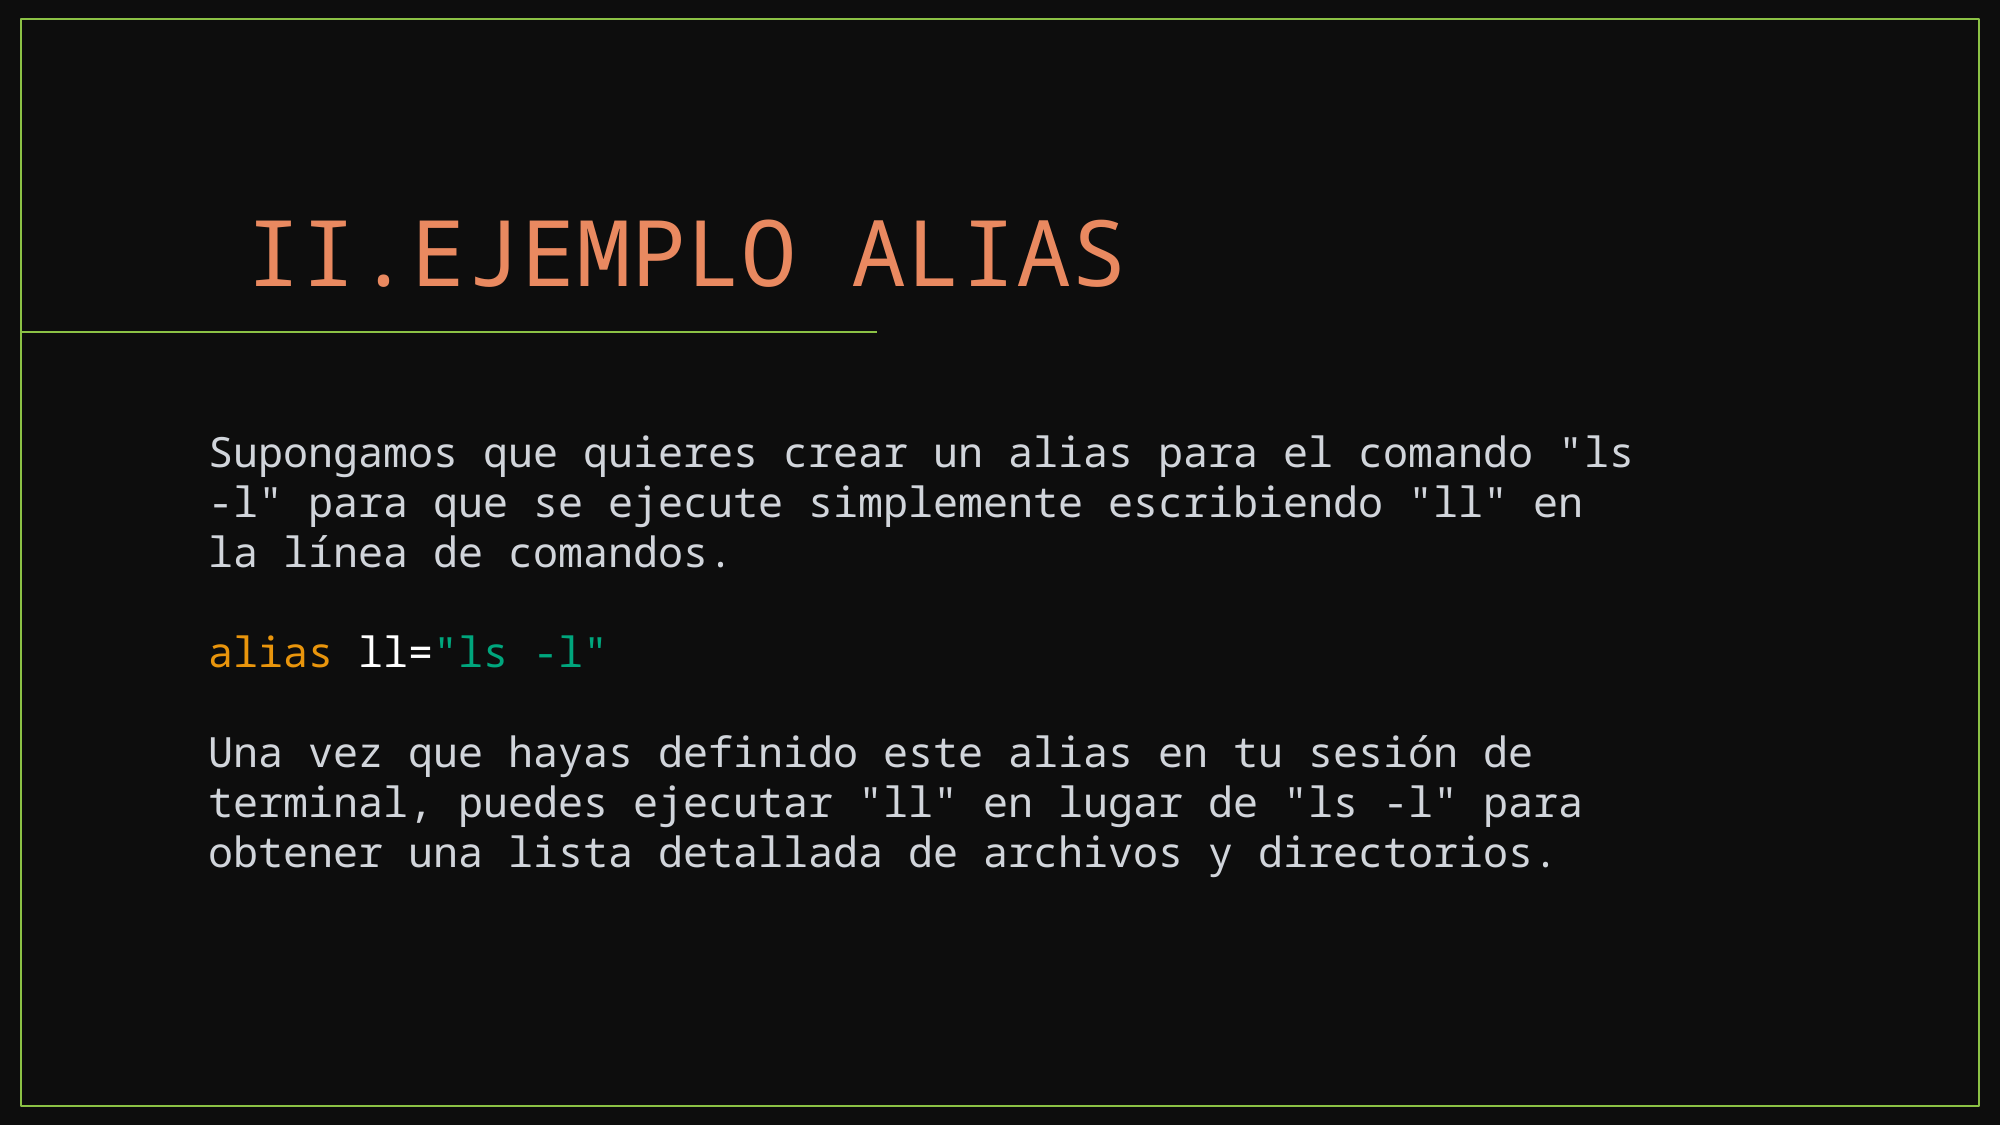

# II.EJEMPLO ALIAS
Supongamos que quieres crear un alias para el comando "ls -l" para que se ejecute simplemente escribiendo "ll" en la línea de comandos.

alias ll="ls -l"

Una vez que hayas definido este alias en tu sesión de terminal, puedes ejecutar "ll" en lugar de "ls -l" para obtener una lista detallada de archivos y directorios.